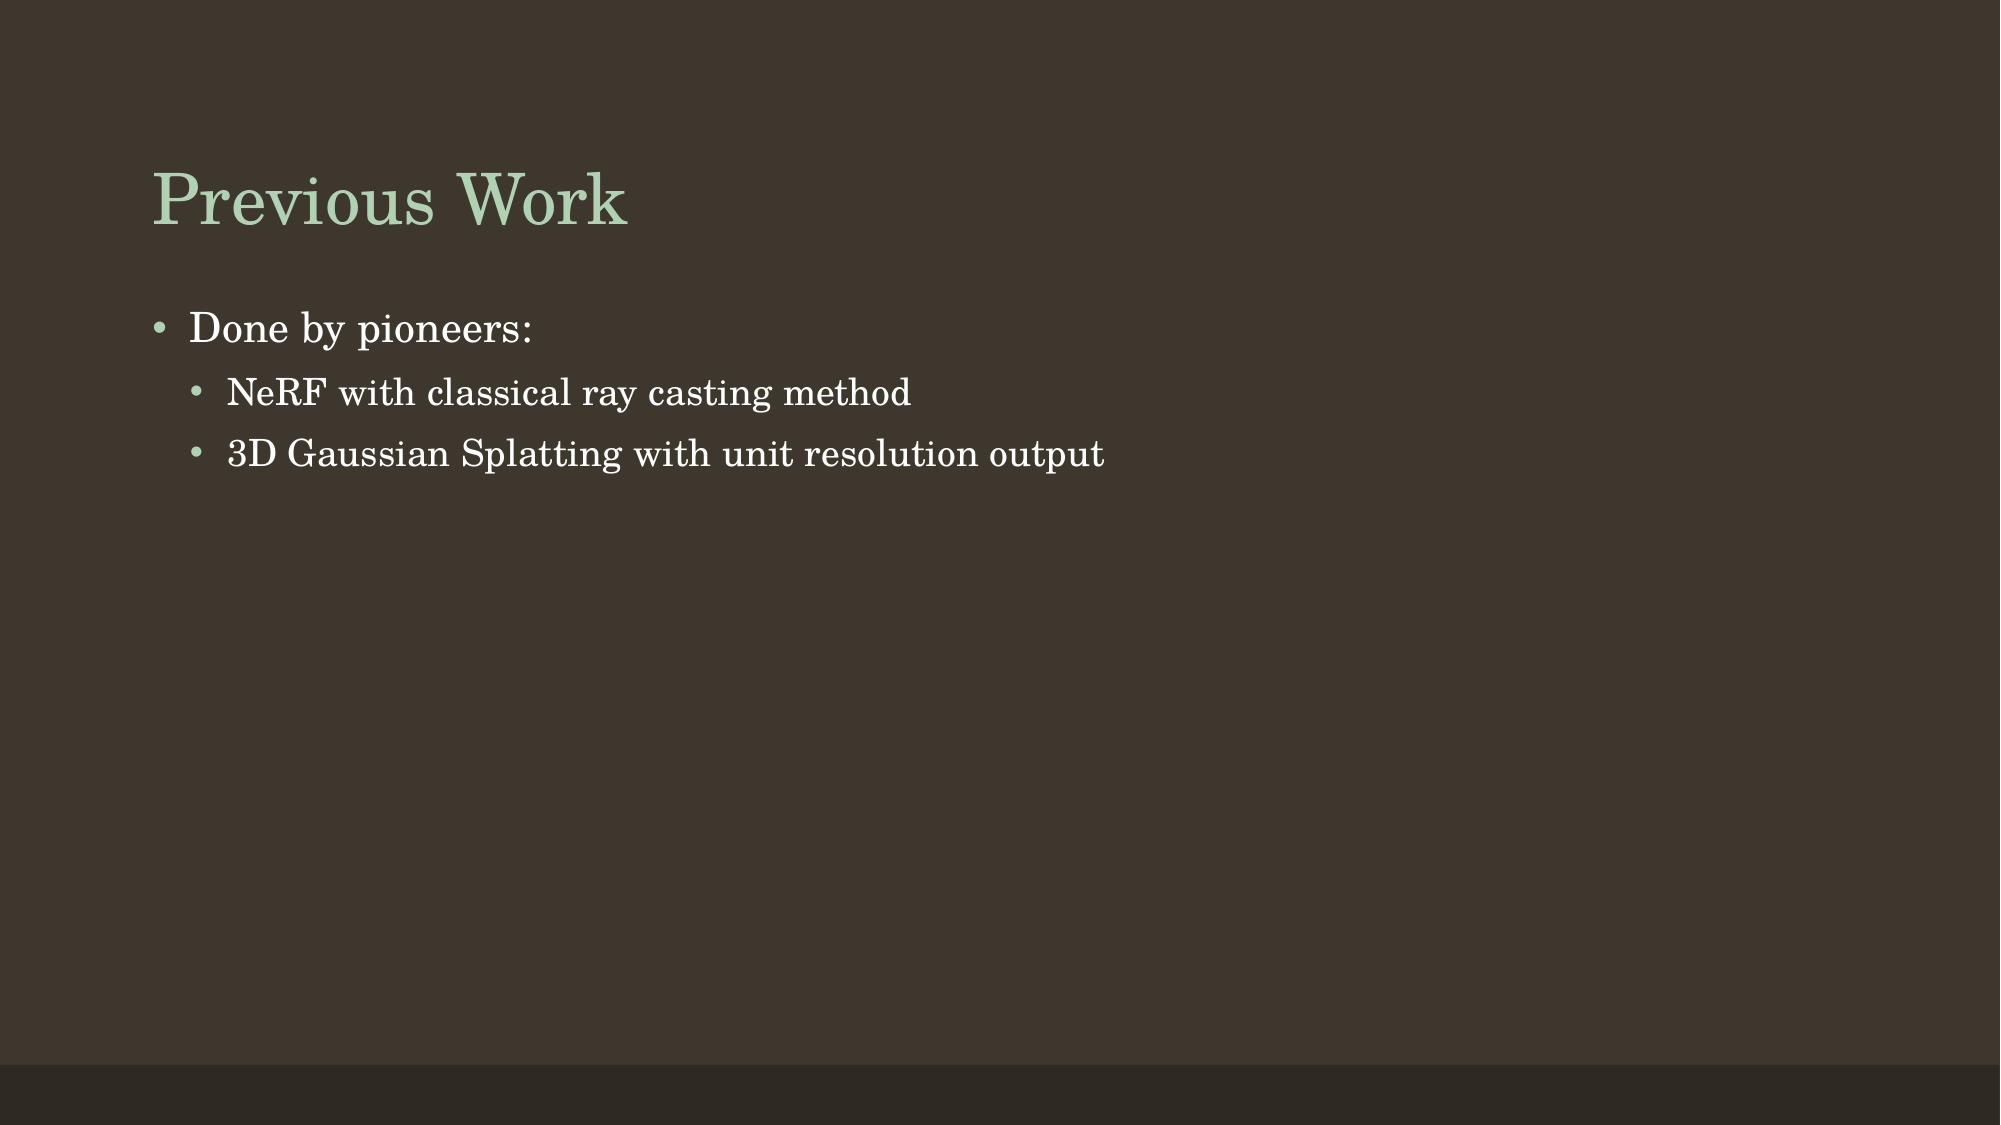

# Previous Work
Done by pioneers:
NeRF with classical ray casting method
3D Gaussian Splatting with unit resolution output